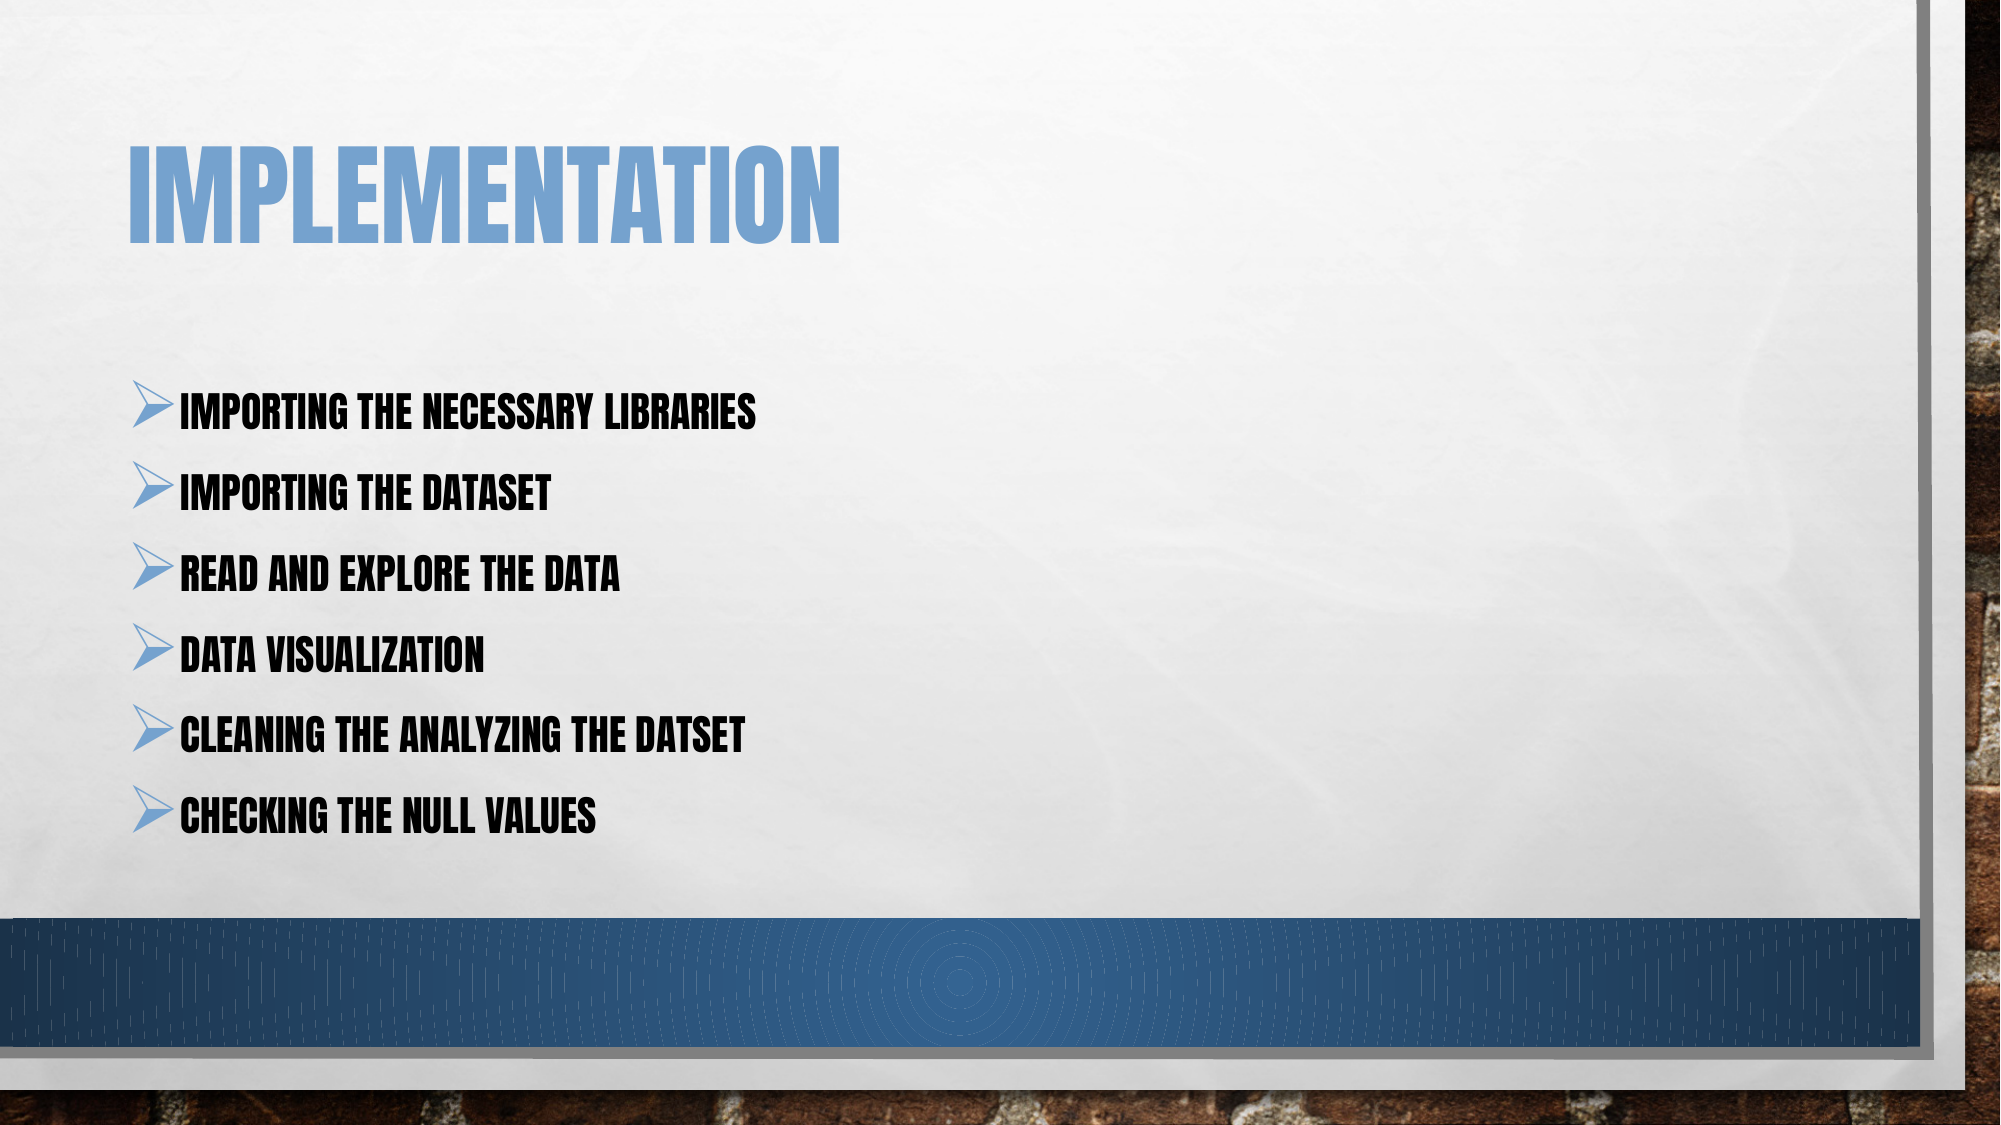

# Implementation
Importing the necessary libraries
Importing the dataset
Read and explore the data
Data visualization
Cleaning the analyzing the datset
Checking the null values